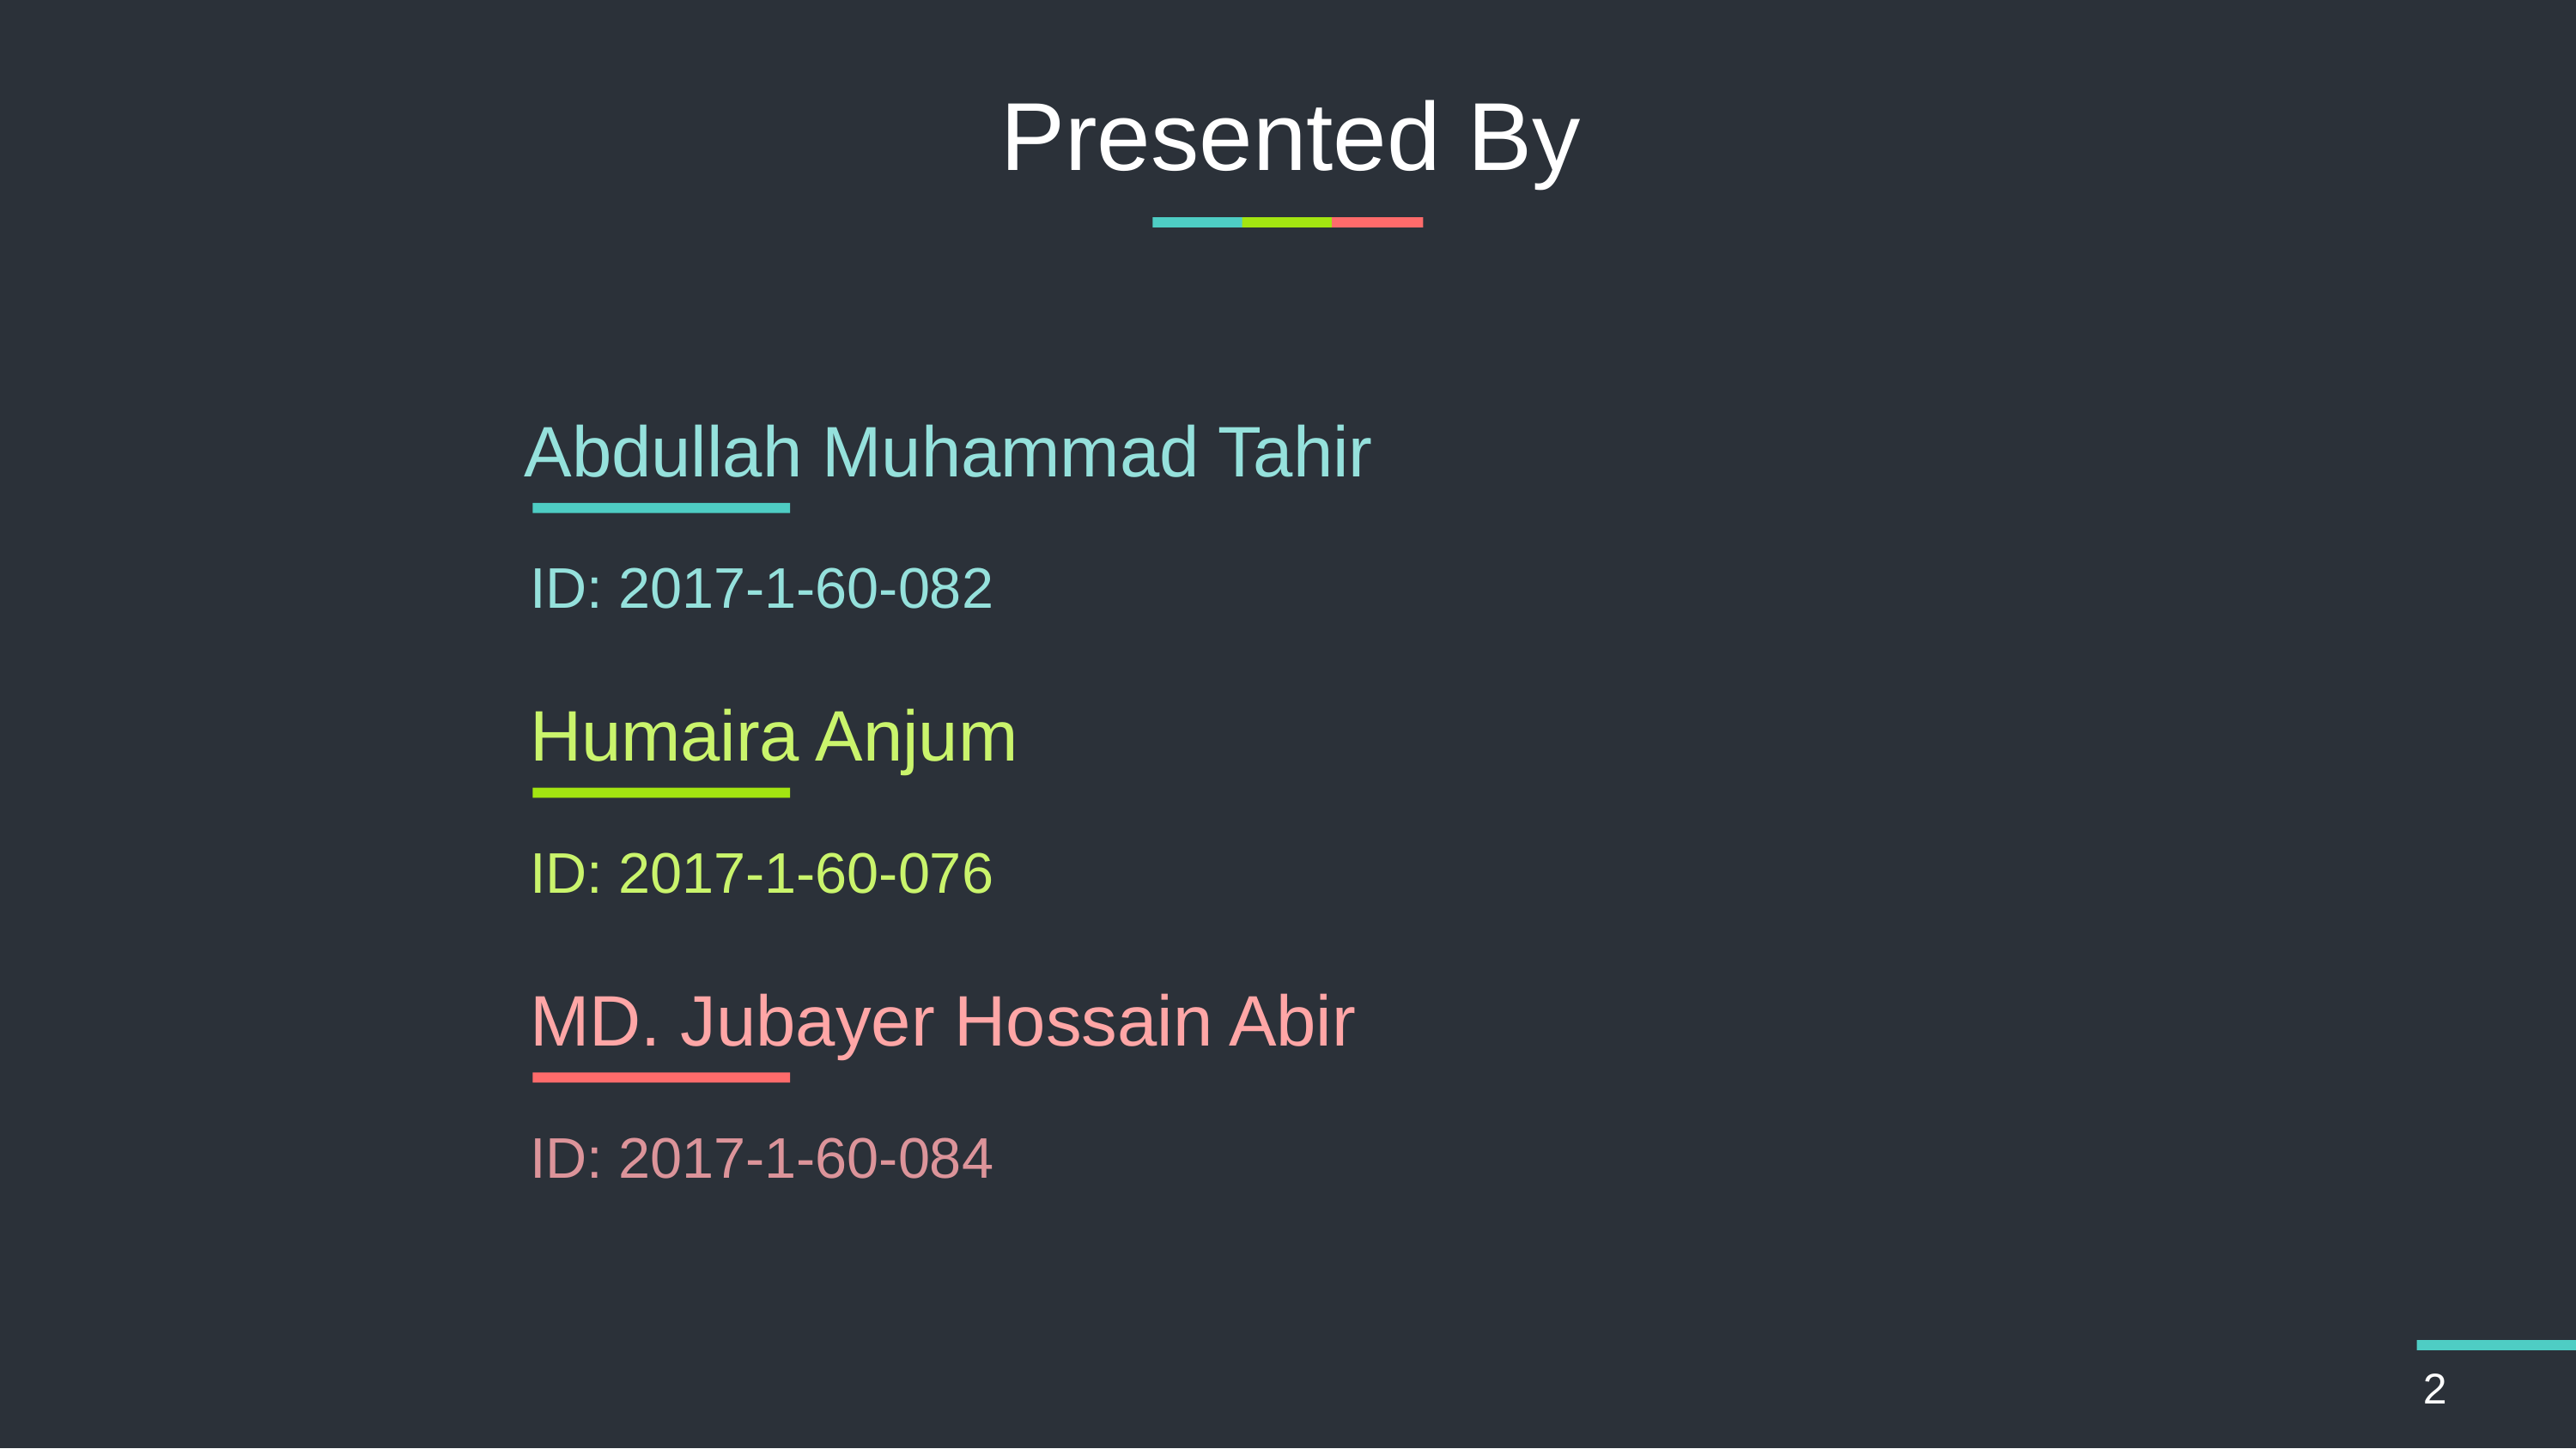

# Presented By
Abdullah Muhammad Tahir
ID: 2017-1-60-082
Humaira Anjum
ID: 2017-1-60-076
MD. Jubayer Hossain Abir
ID: 2017-1-60-084
2